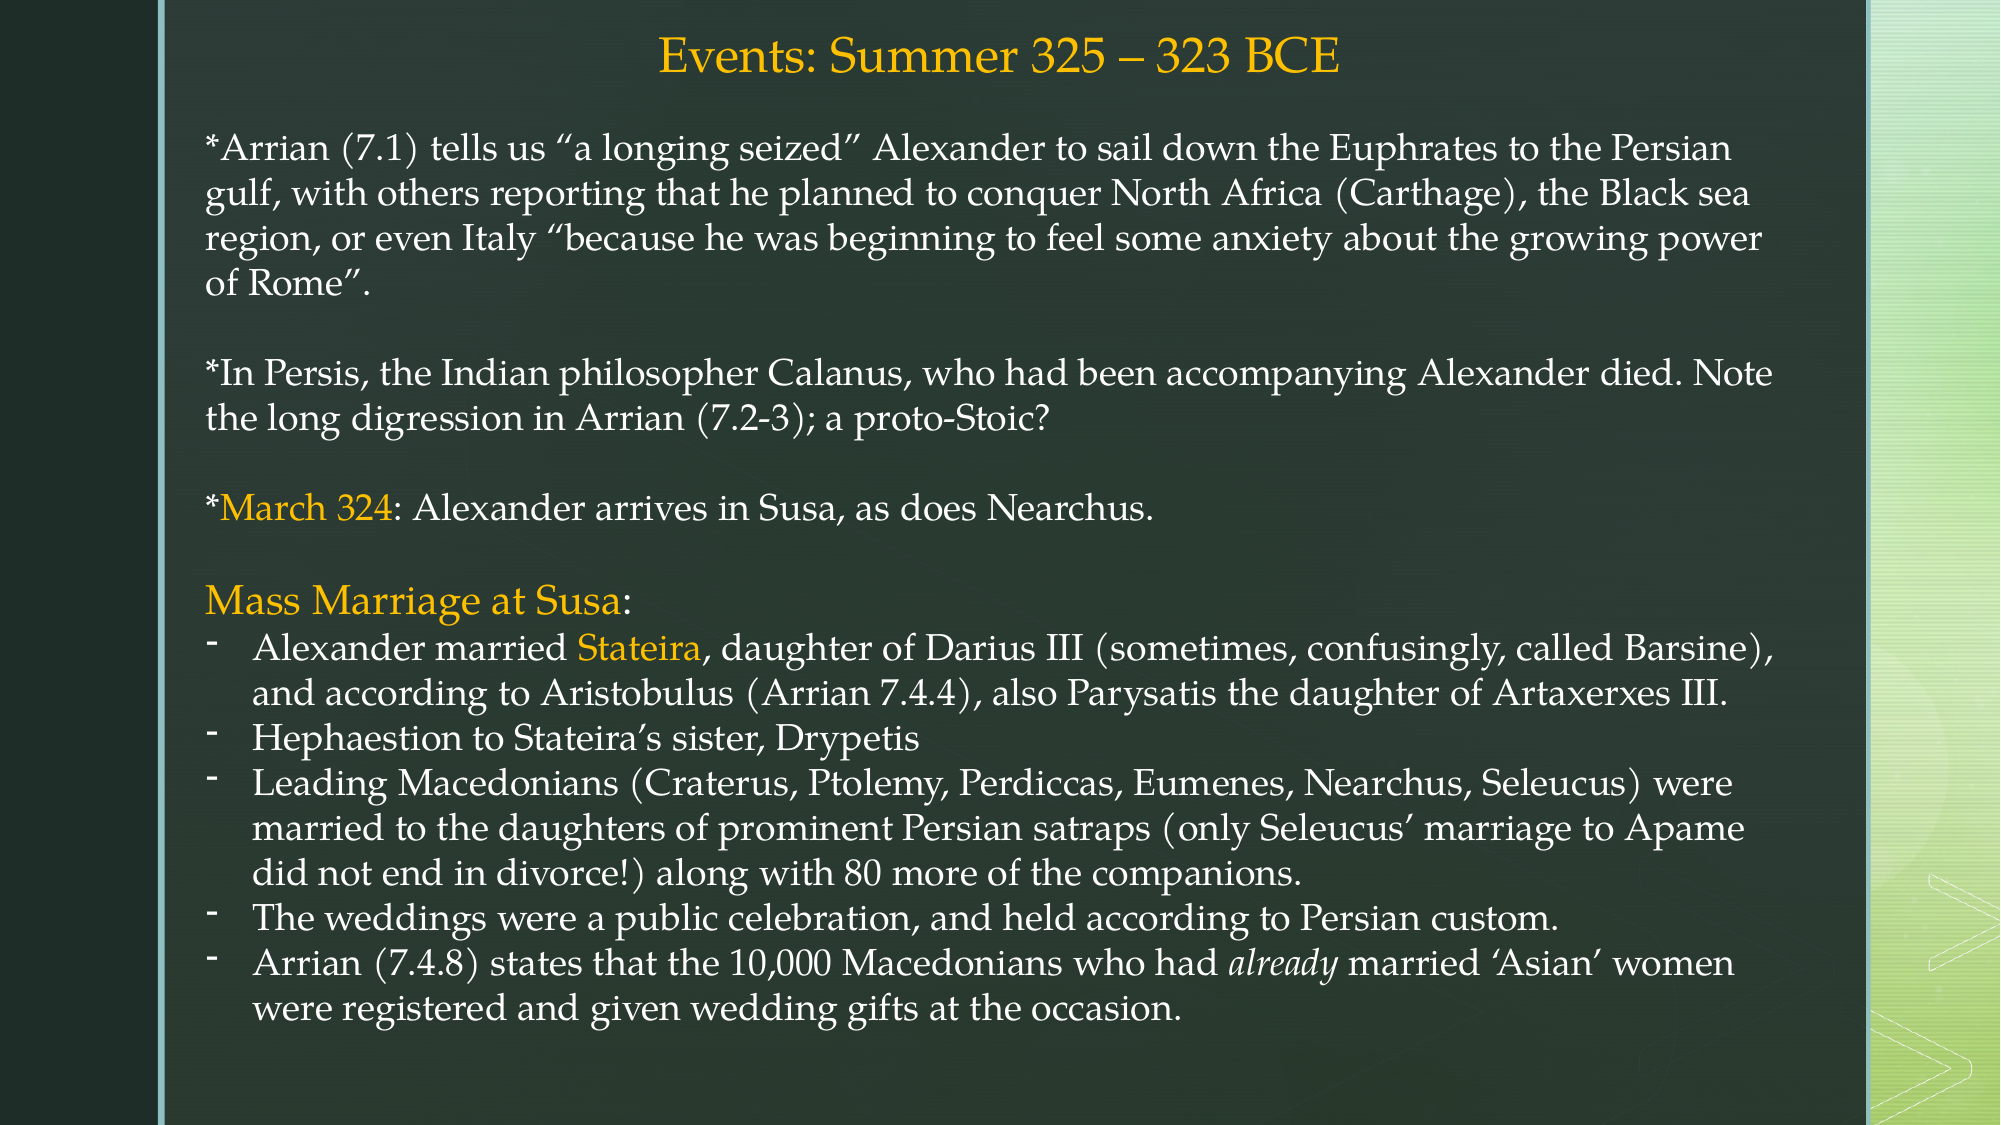

Events: Summer 325 – 323 BCE
*Arrian (7.1) tells us “a longing seized” Alexander to sail down the Euphrates to the Persian gulf, with others reporting that he planned to conquer North Africa (Carthage), the Black sea region, or even Italy “because he was beginning to feel some anxiety about the growing power of Rome”.

*In Persis, the Indian philosopher Calanus, who had been accompanying Alexander died. Note the long digression in Arrian (7.2-3); a proto-Stoic?

*March 324: Alexander arrives in Susa, as does Nearchus.

Mass Marriage at Susa:
Alexander married Stateira, daughter of Darius III (sometimes, confusingly, called Barsine), and according to Aristobulus (Arrian 7.4.4), also Parysatis the daughter of Artaxerxes III.
Hephaestion to Stateira’s sister, Drypetis
Leading Macedonians (Craterus, Ptolemy, Perdiccas, Eumenes, Nearchus, Seleucus) were married to the daughters of prominent Persian satraps (only Seleucus’ marriage to Apame did not end in divorce!) along with 80 more of the companions.
The weddings were a public celebration, and held according to Persian custom.
Arrian (7.4.8) states that the 10,000 Macedonians who had already married ‘Asian’ women were registered and given wedding gifts at the occasion.